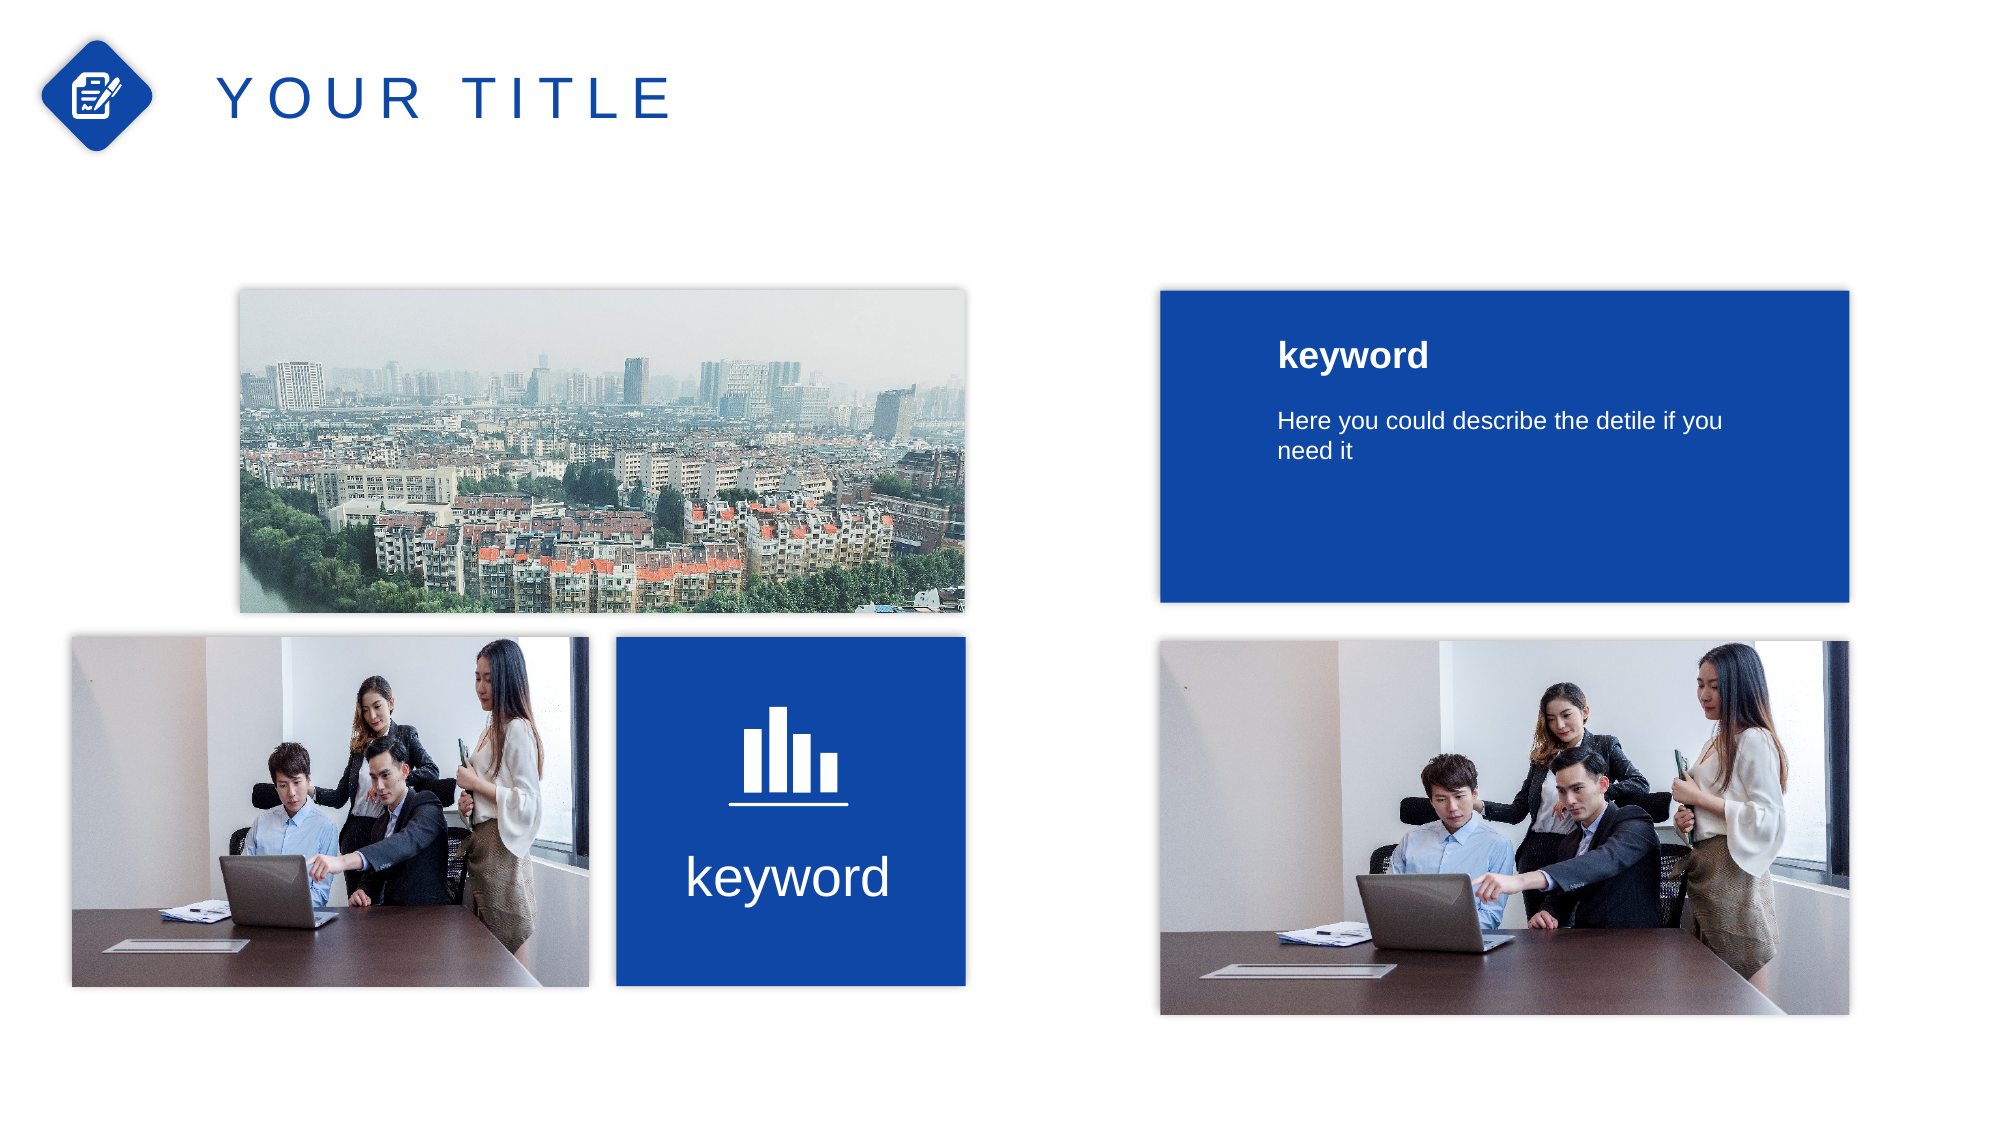

YOUR TITLE

keyword

Here you could describe the detile if you need it

keyword